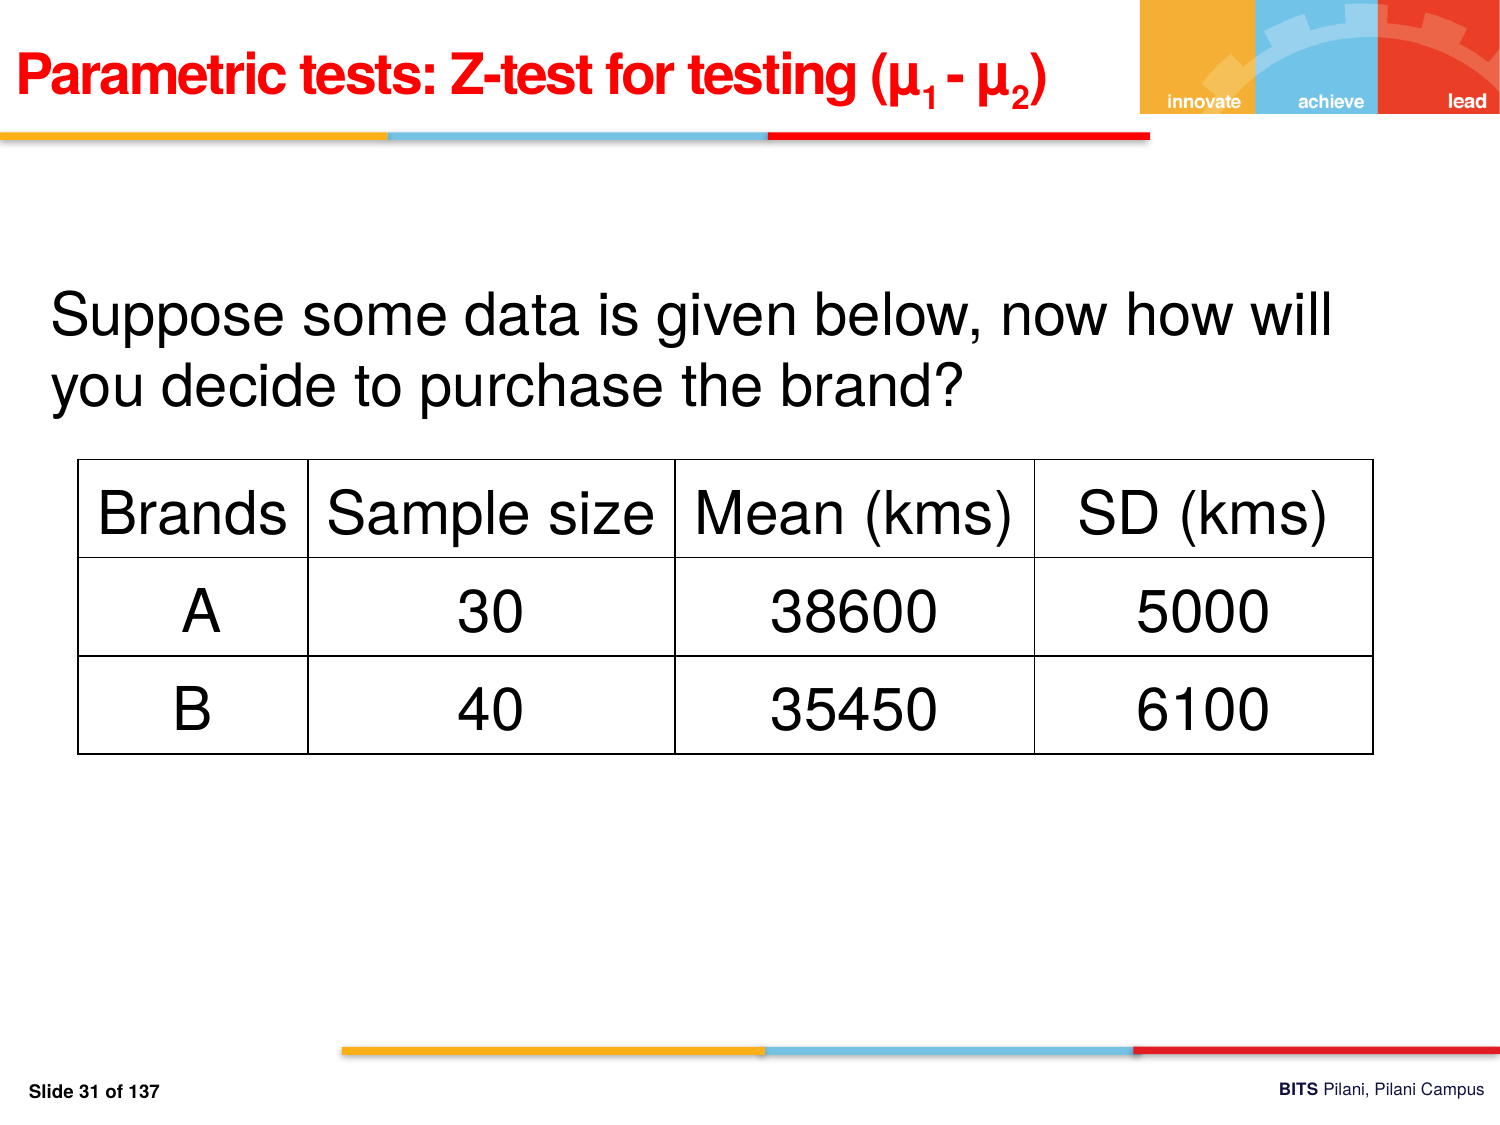

Parametric tests: Z-test for testing (µ1 - µ2)

Suppose some data is given below, now how will you decide to purchase the brand?
| Brands | Sample size | Mean (kms) | SD (kms) |
| --- | --- | --- | --- |
| A | 30 | 38600 | 5000 |
| B | 40 | 35450 | 6100 |